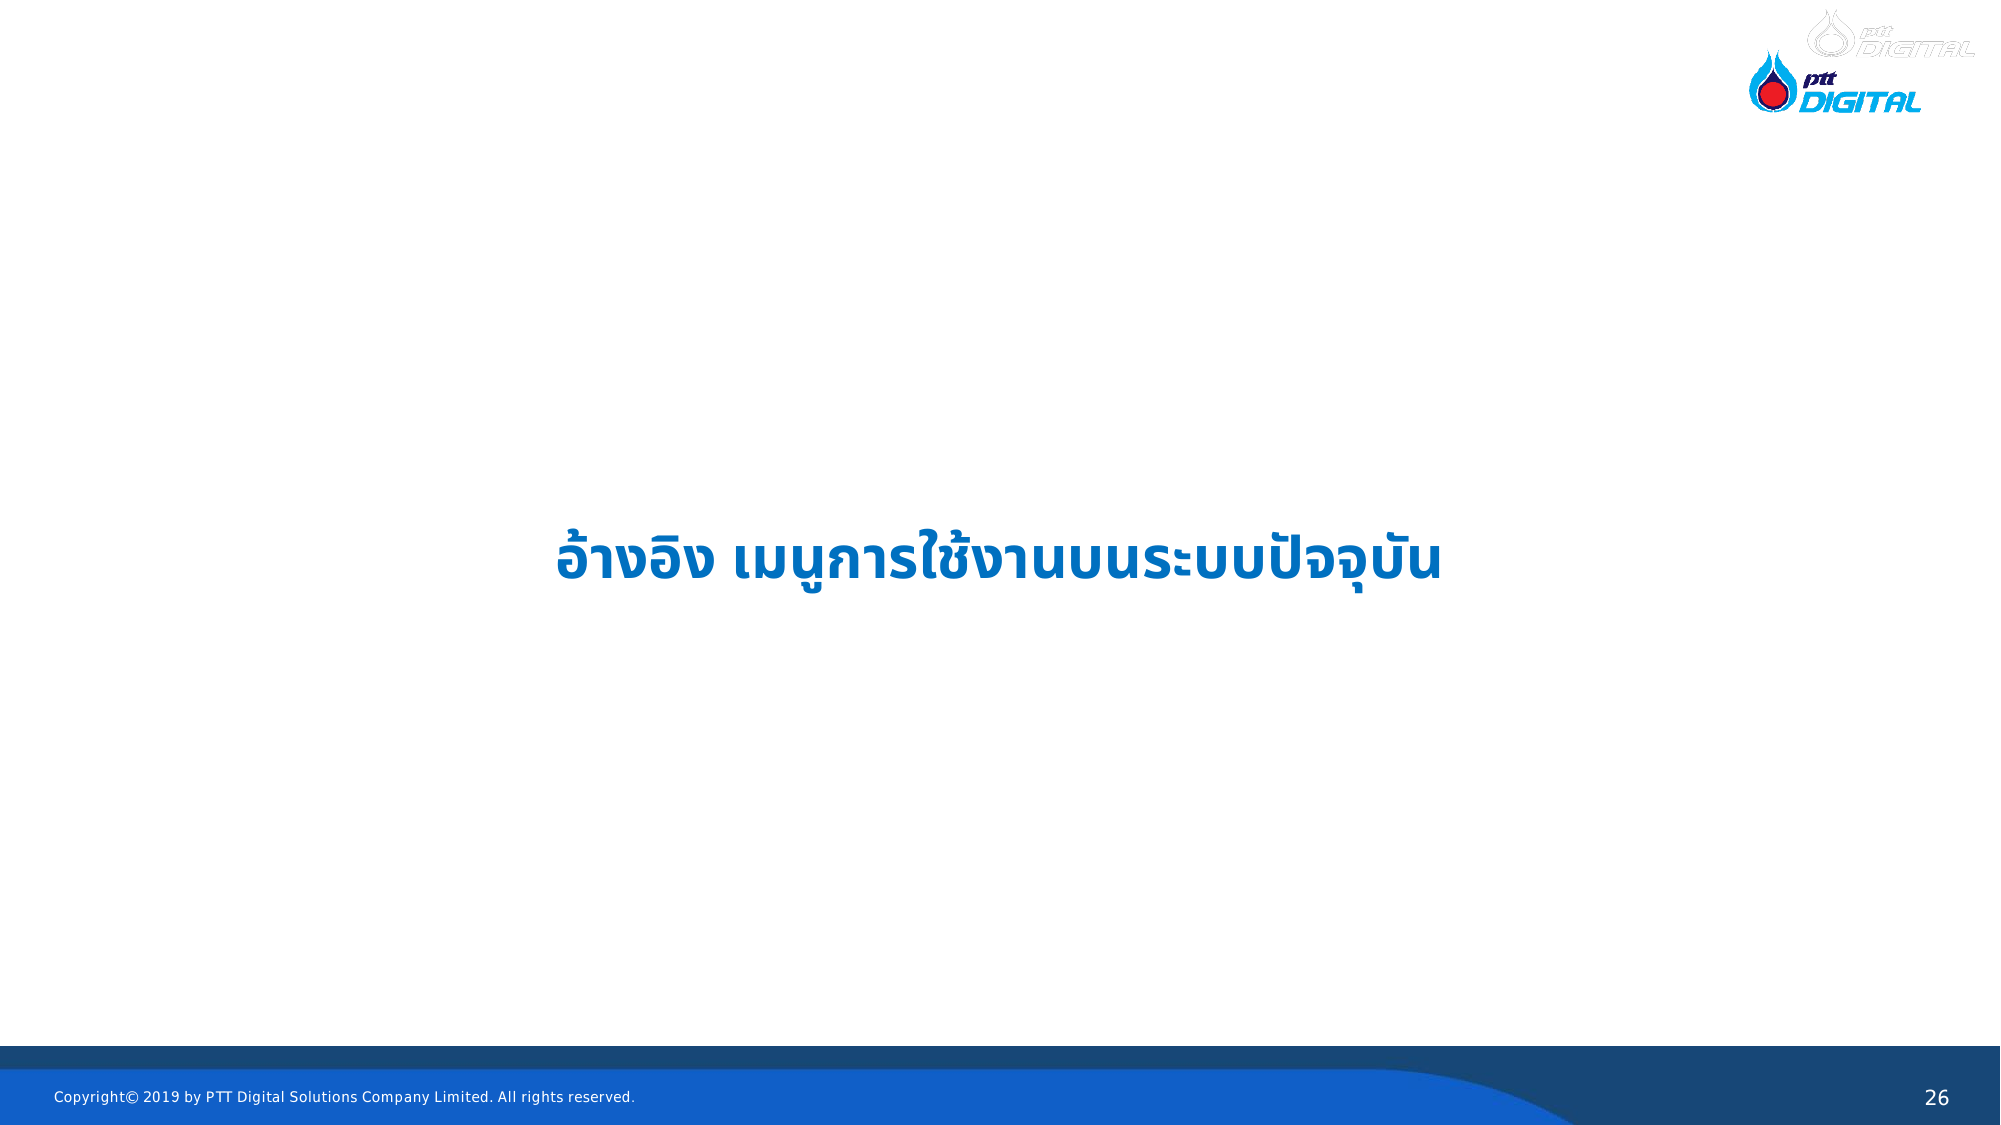

อ้างอิง เมนูการใช้งานบนระบบปัจจุบัน
26